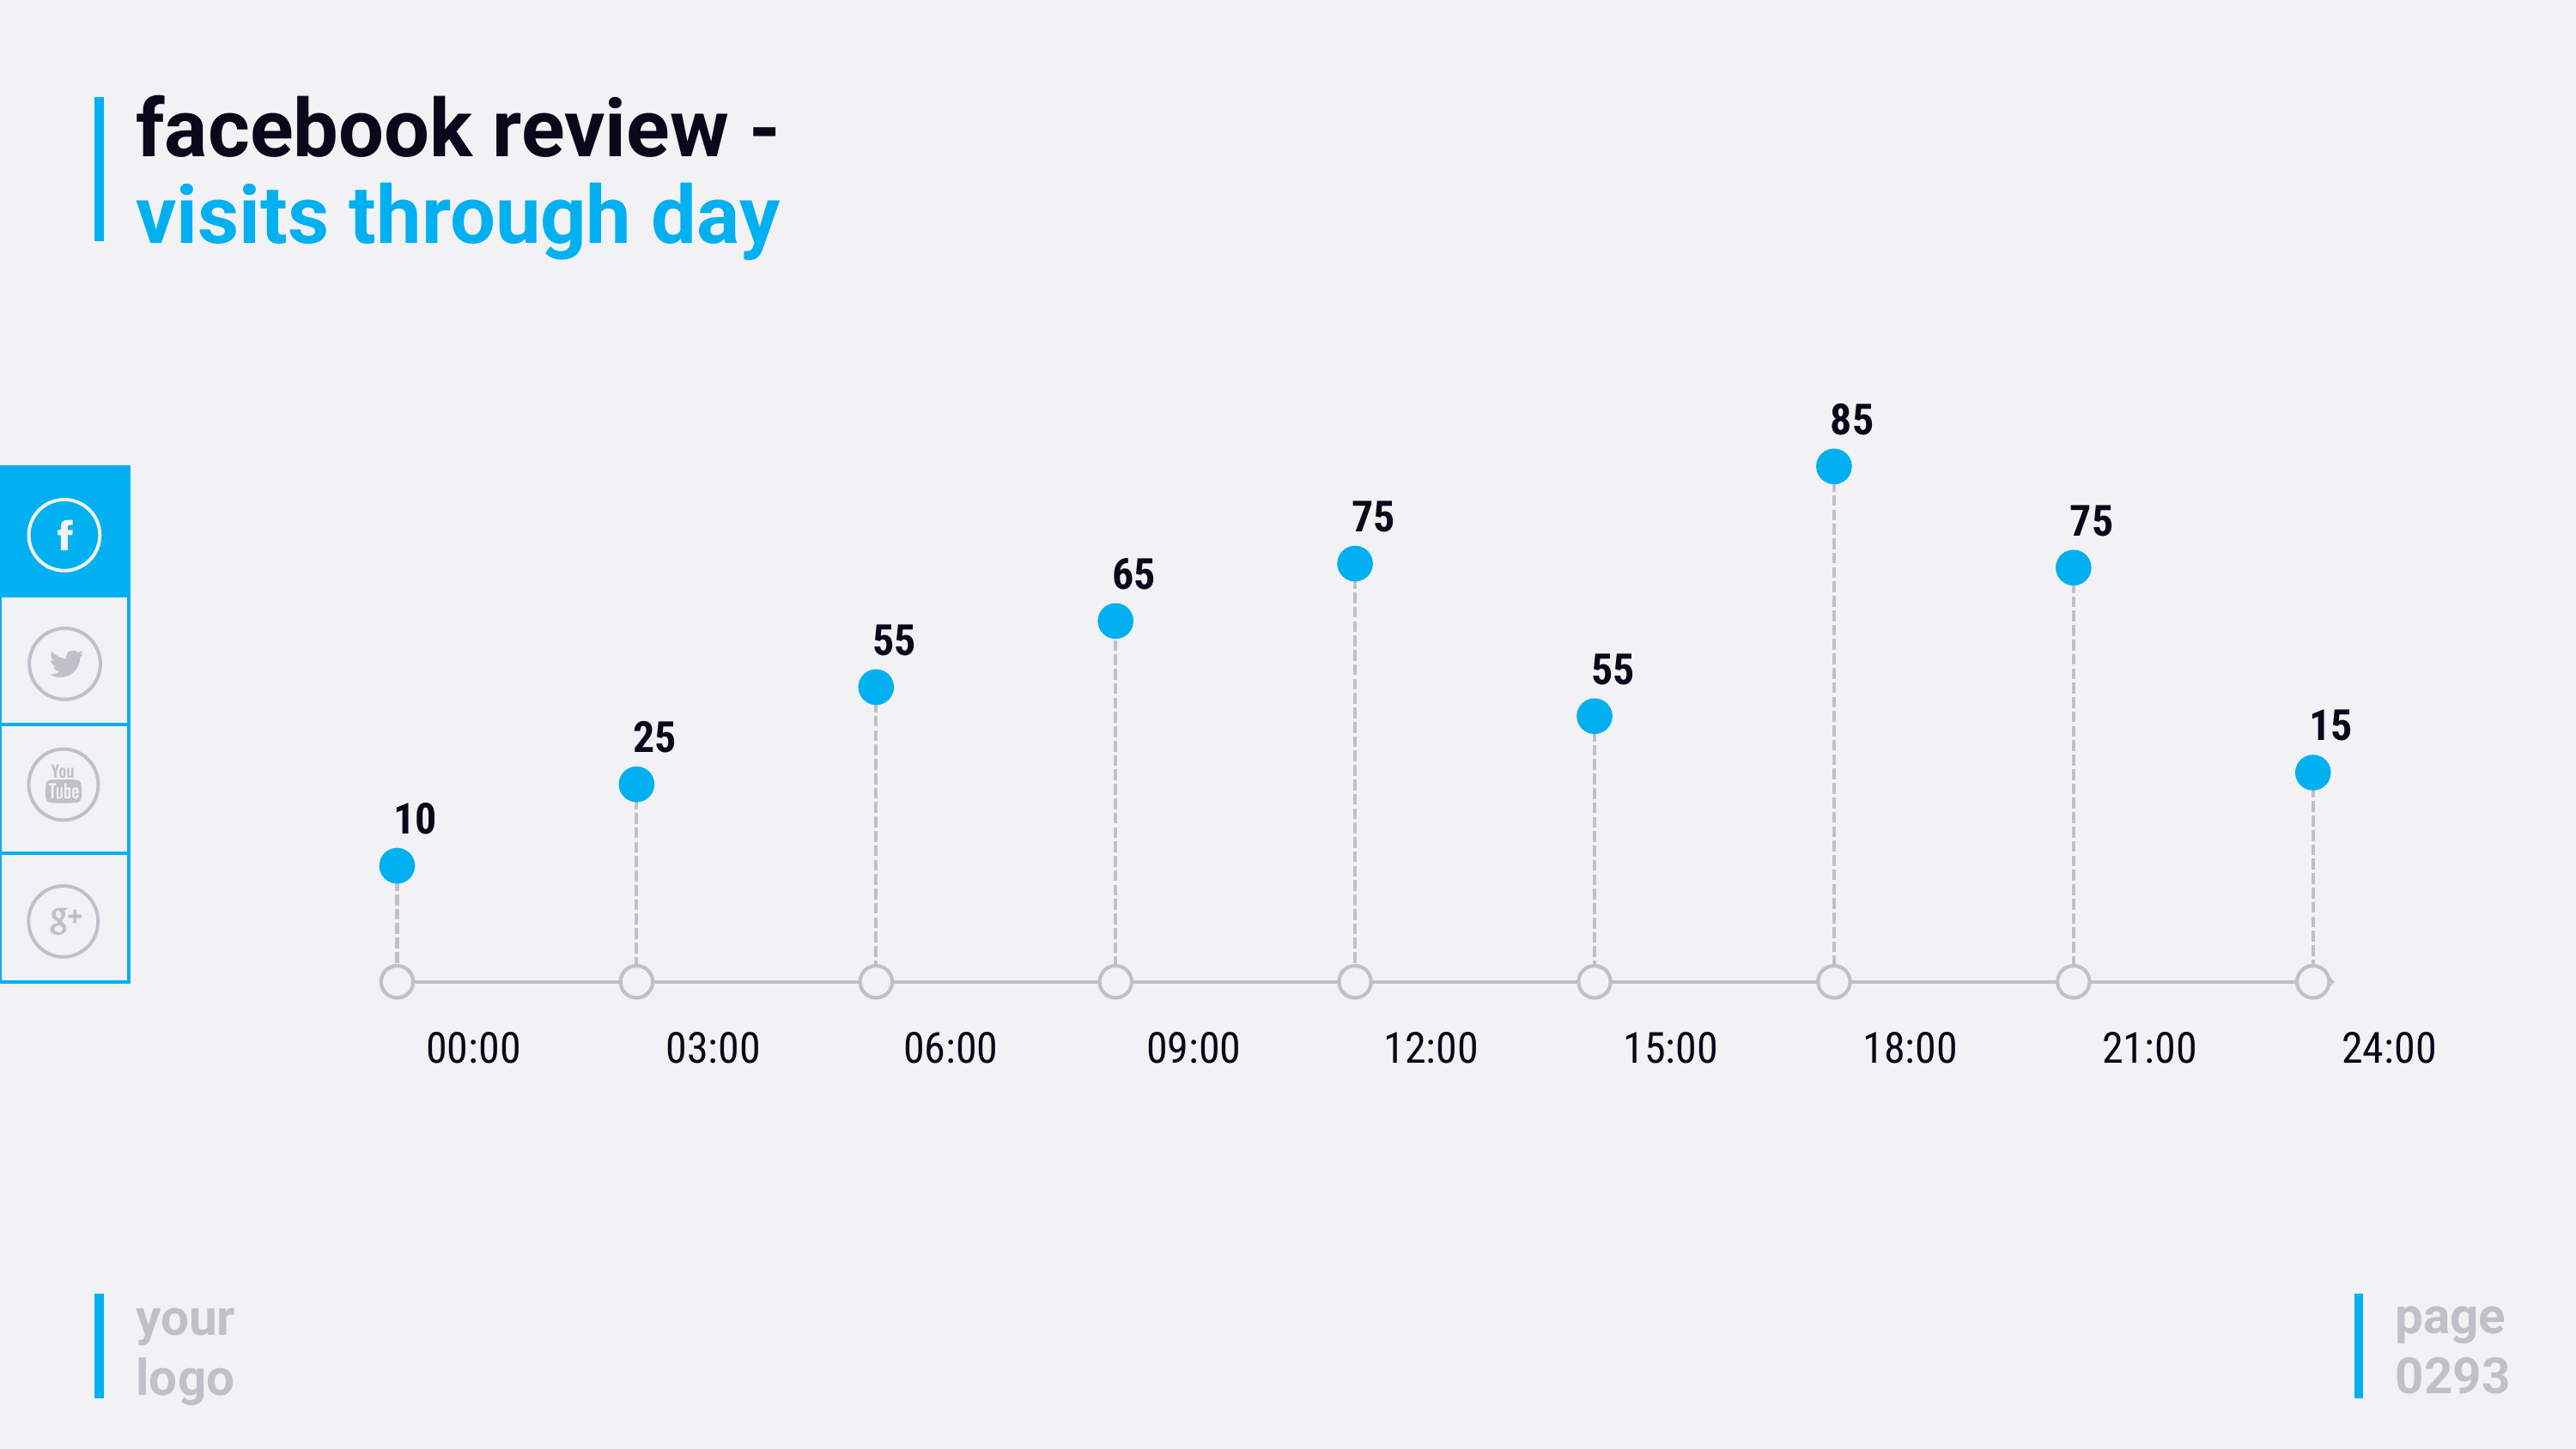

# facebook review - visits through day
85

75
75
65

55
55

15

25

10

00:00
03:00
06:00
09:00
12:00
15:00
18:00
21:00
24:00

page
0293